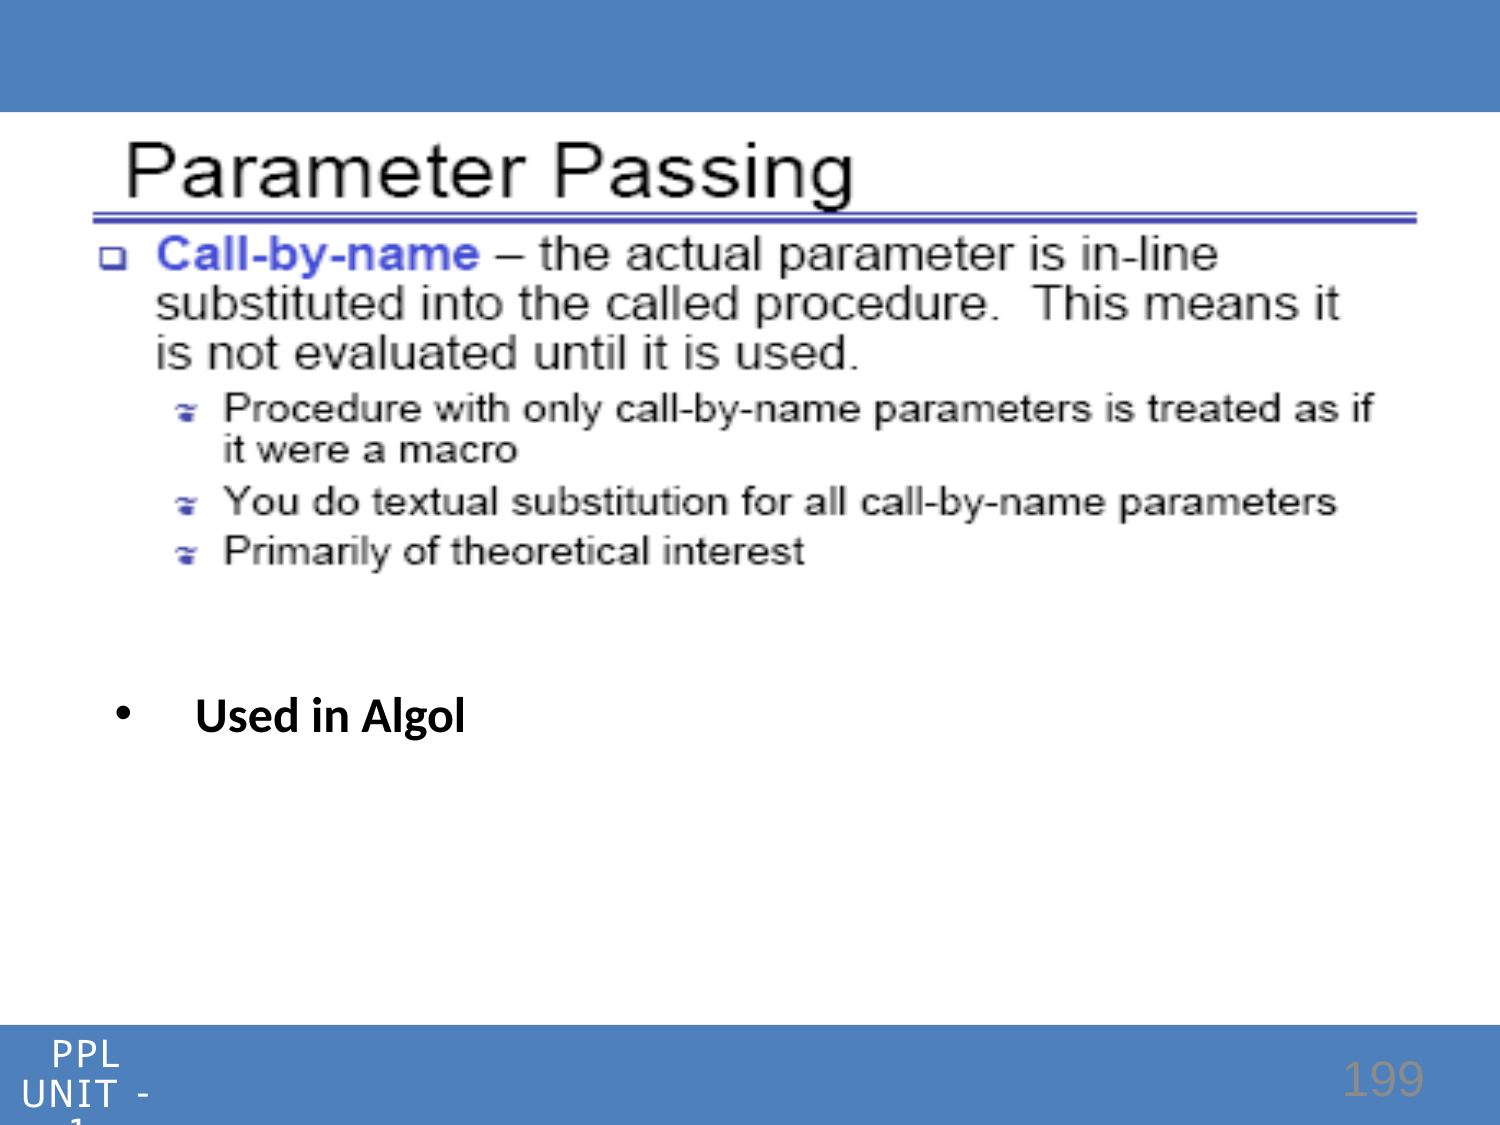

Used in Algol
Chhaya Gosavi

PPL UNIT - 1  SE(Computer)
199